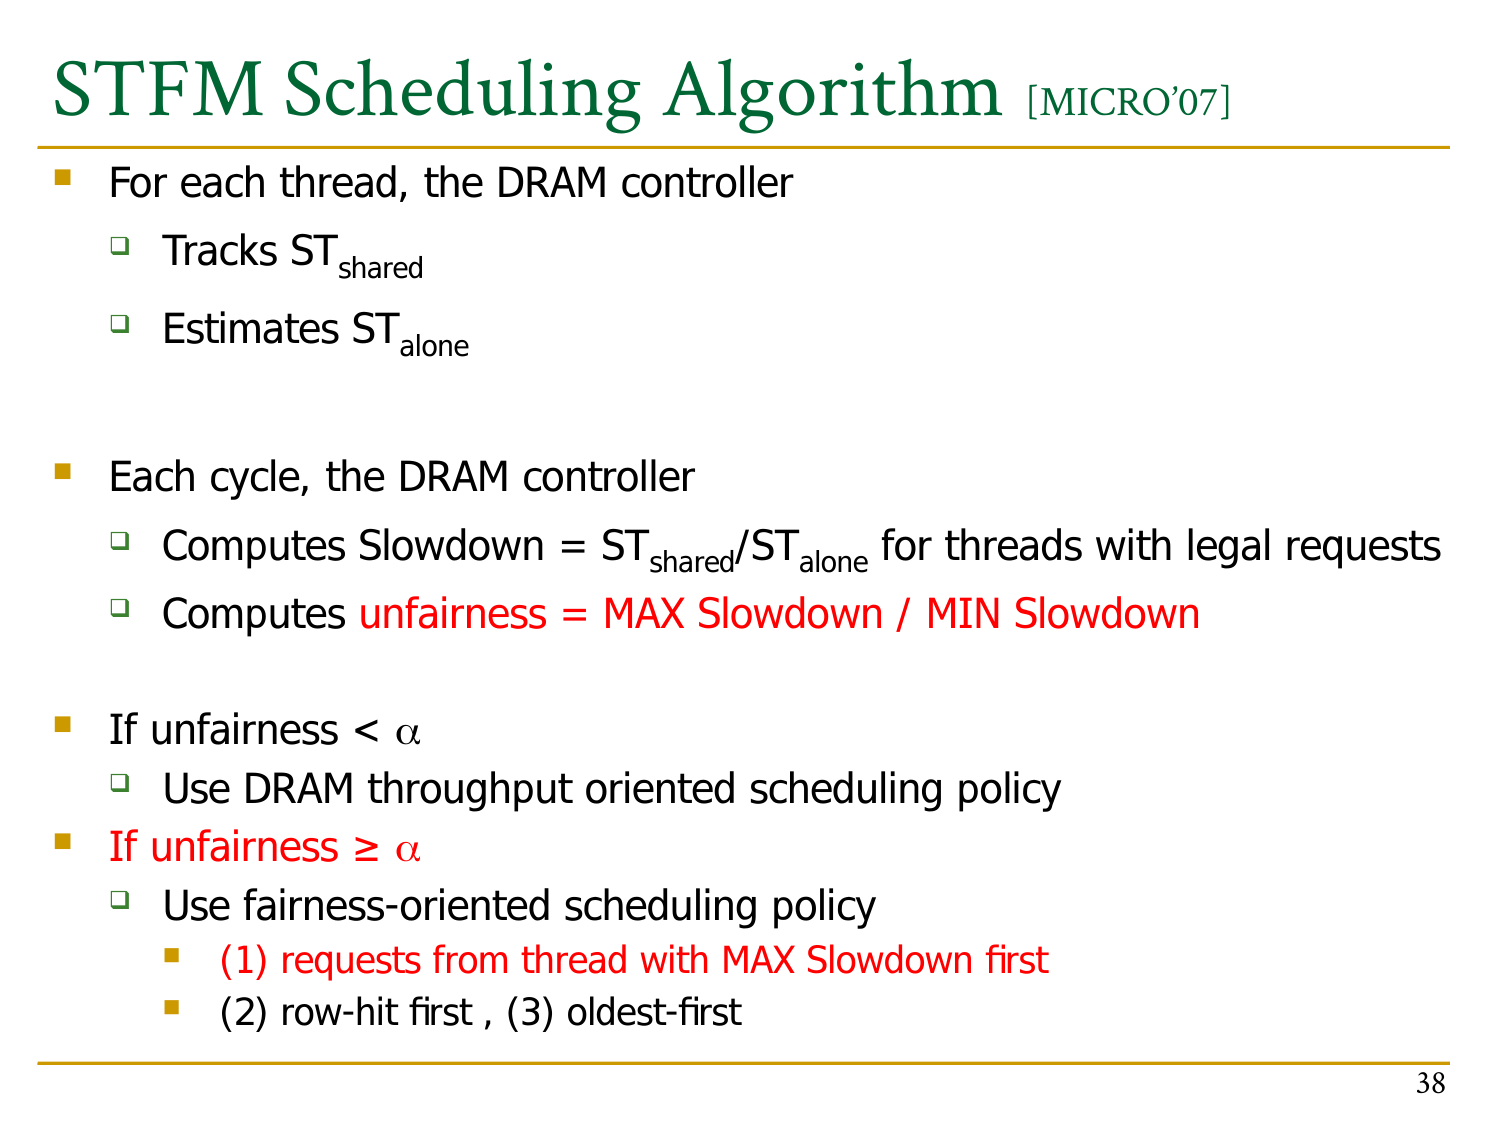

# STFM Scheduling Algorithm [MICRO’07]
For each thread, the DRAM controller
Tracks STshared
Estimates STalone

Each cycle, the DRAM controller
Computes Slowdown = STshared/STalone for threads with legal requests
Computes unfairness = MAX Slowdown / MIN Slowdown

If unfairness < α
Use DRAM throughput oriented scheduling policy
If unfairness ≥ α
Use fairness-oriented scheduling policy
(1) requests from thread with MAX Slowdown first
(2) row-hit first , (3) oldest-first

38